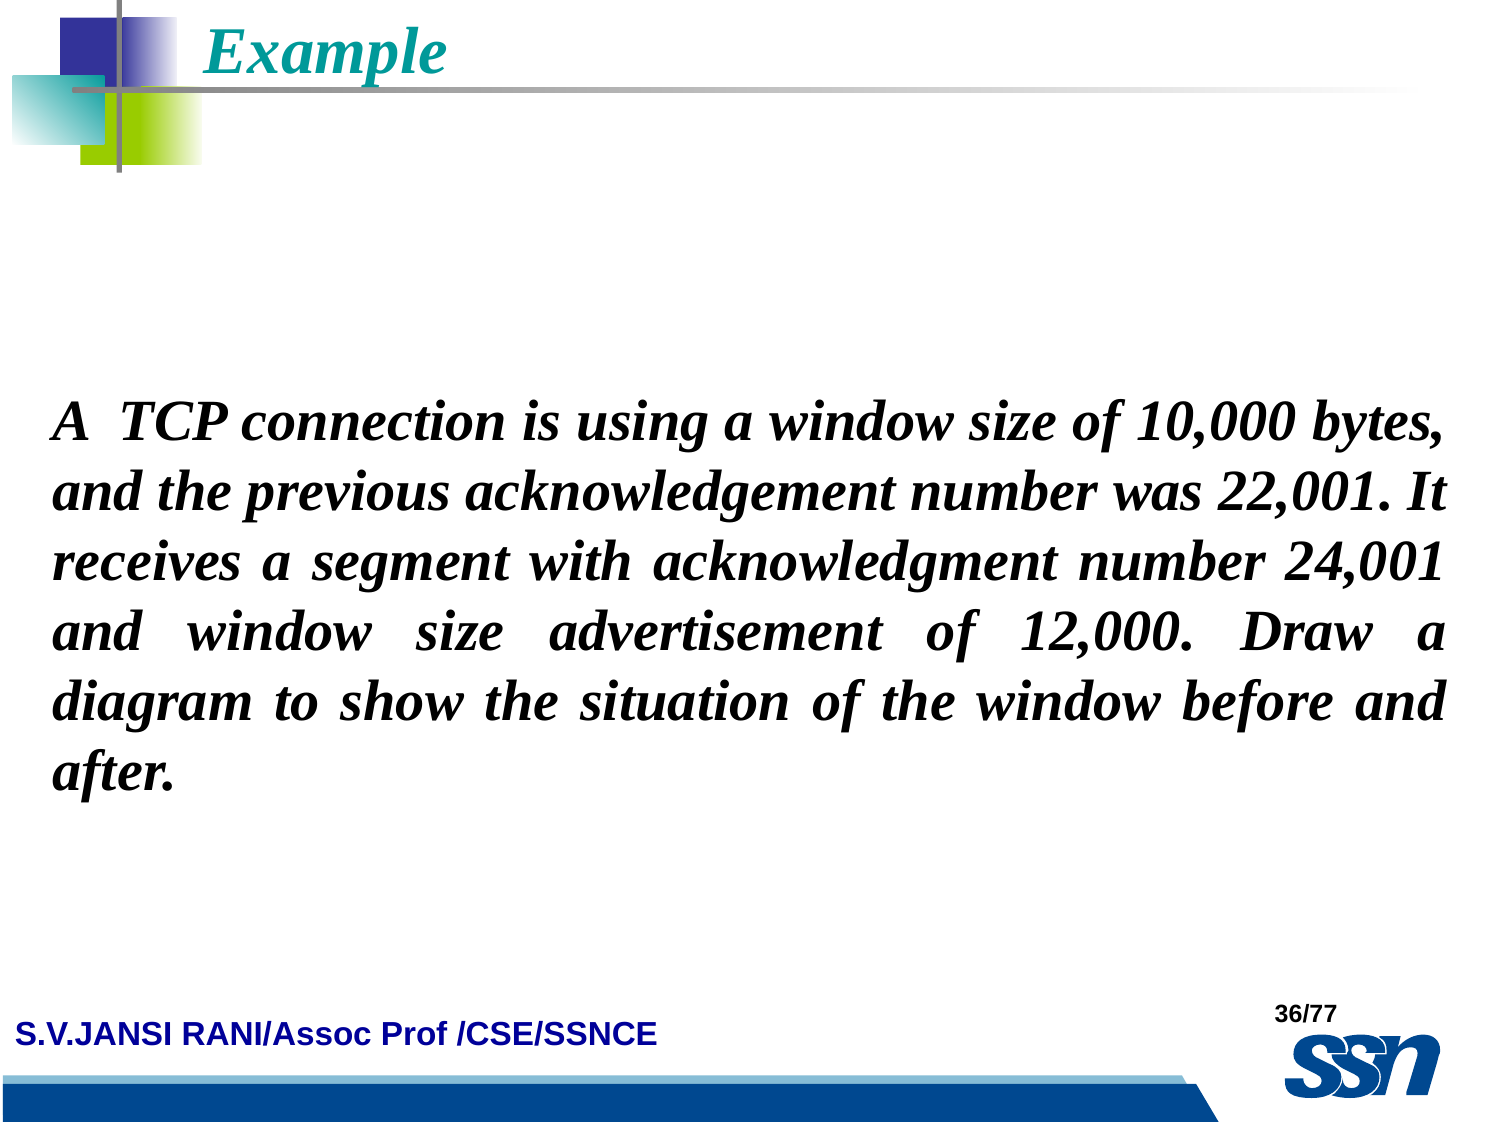

Example

A  TCP connection is using a window size of 10,000 bytes, and the previous acknowledgement number was 22,001. It receives a segment with acknowledgment number 24,001 and window size advertisement of 12,000. Draw a diagram to show the situation of the window before and after.